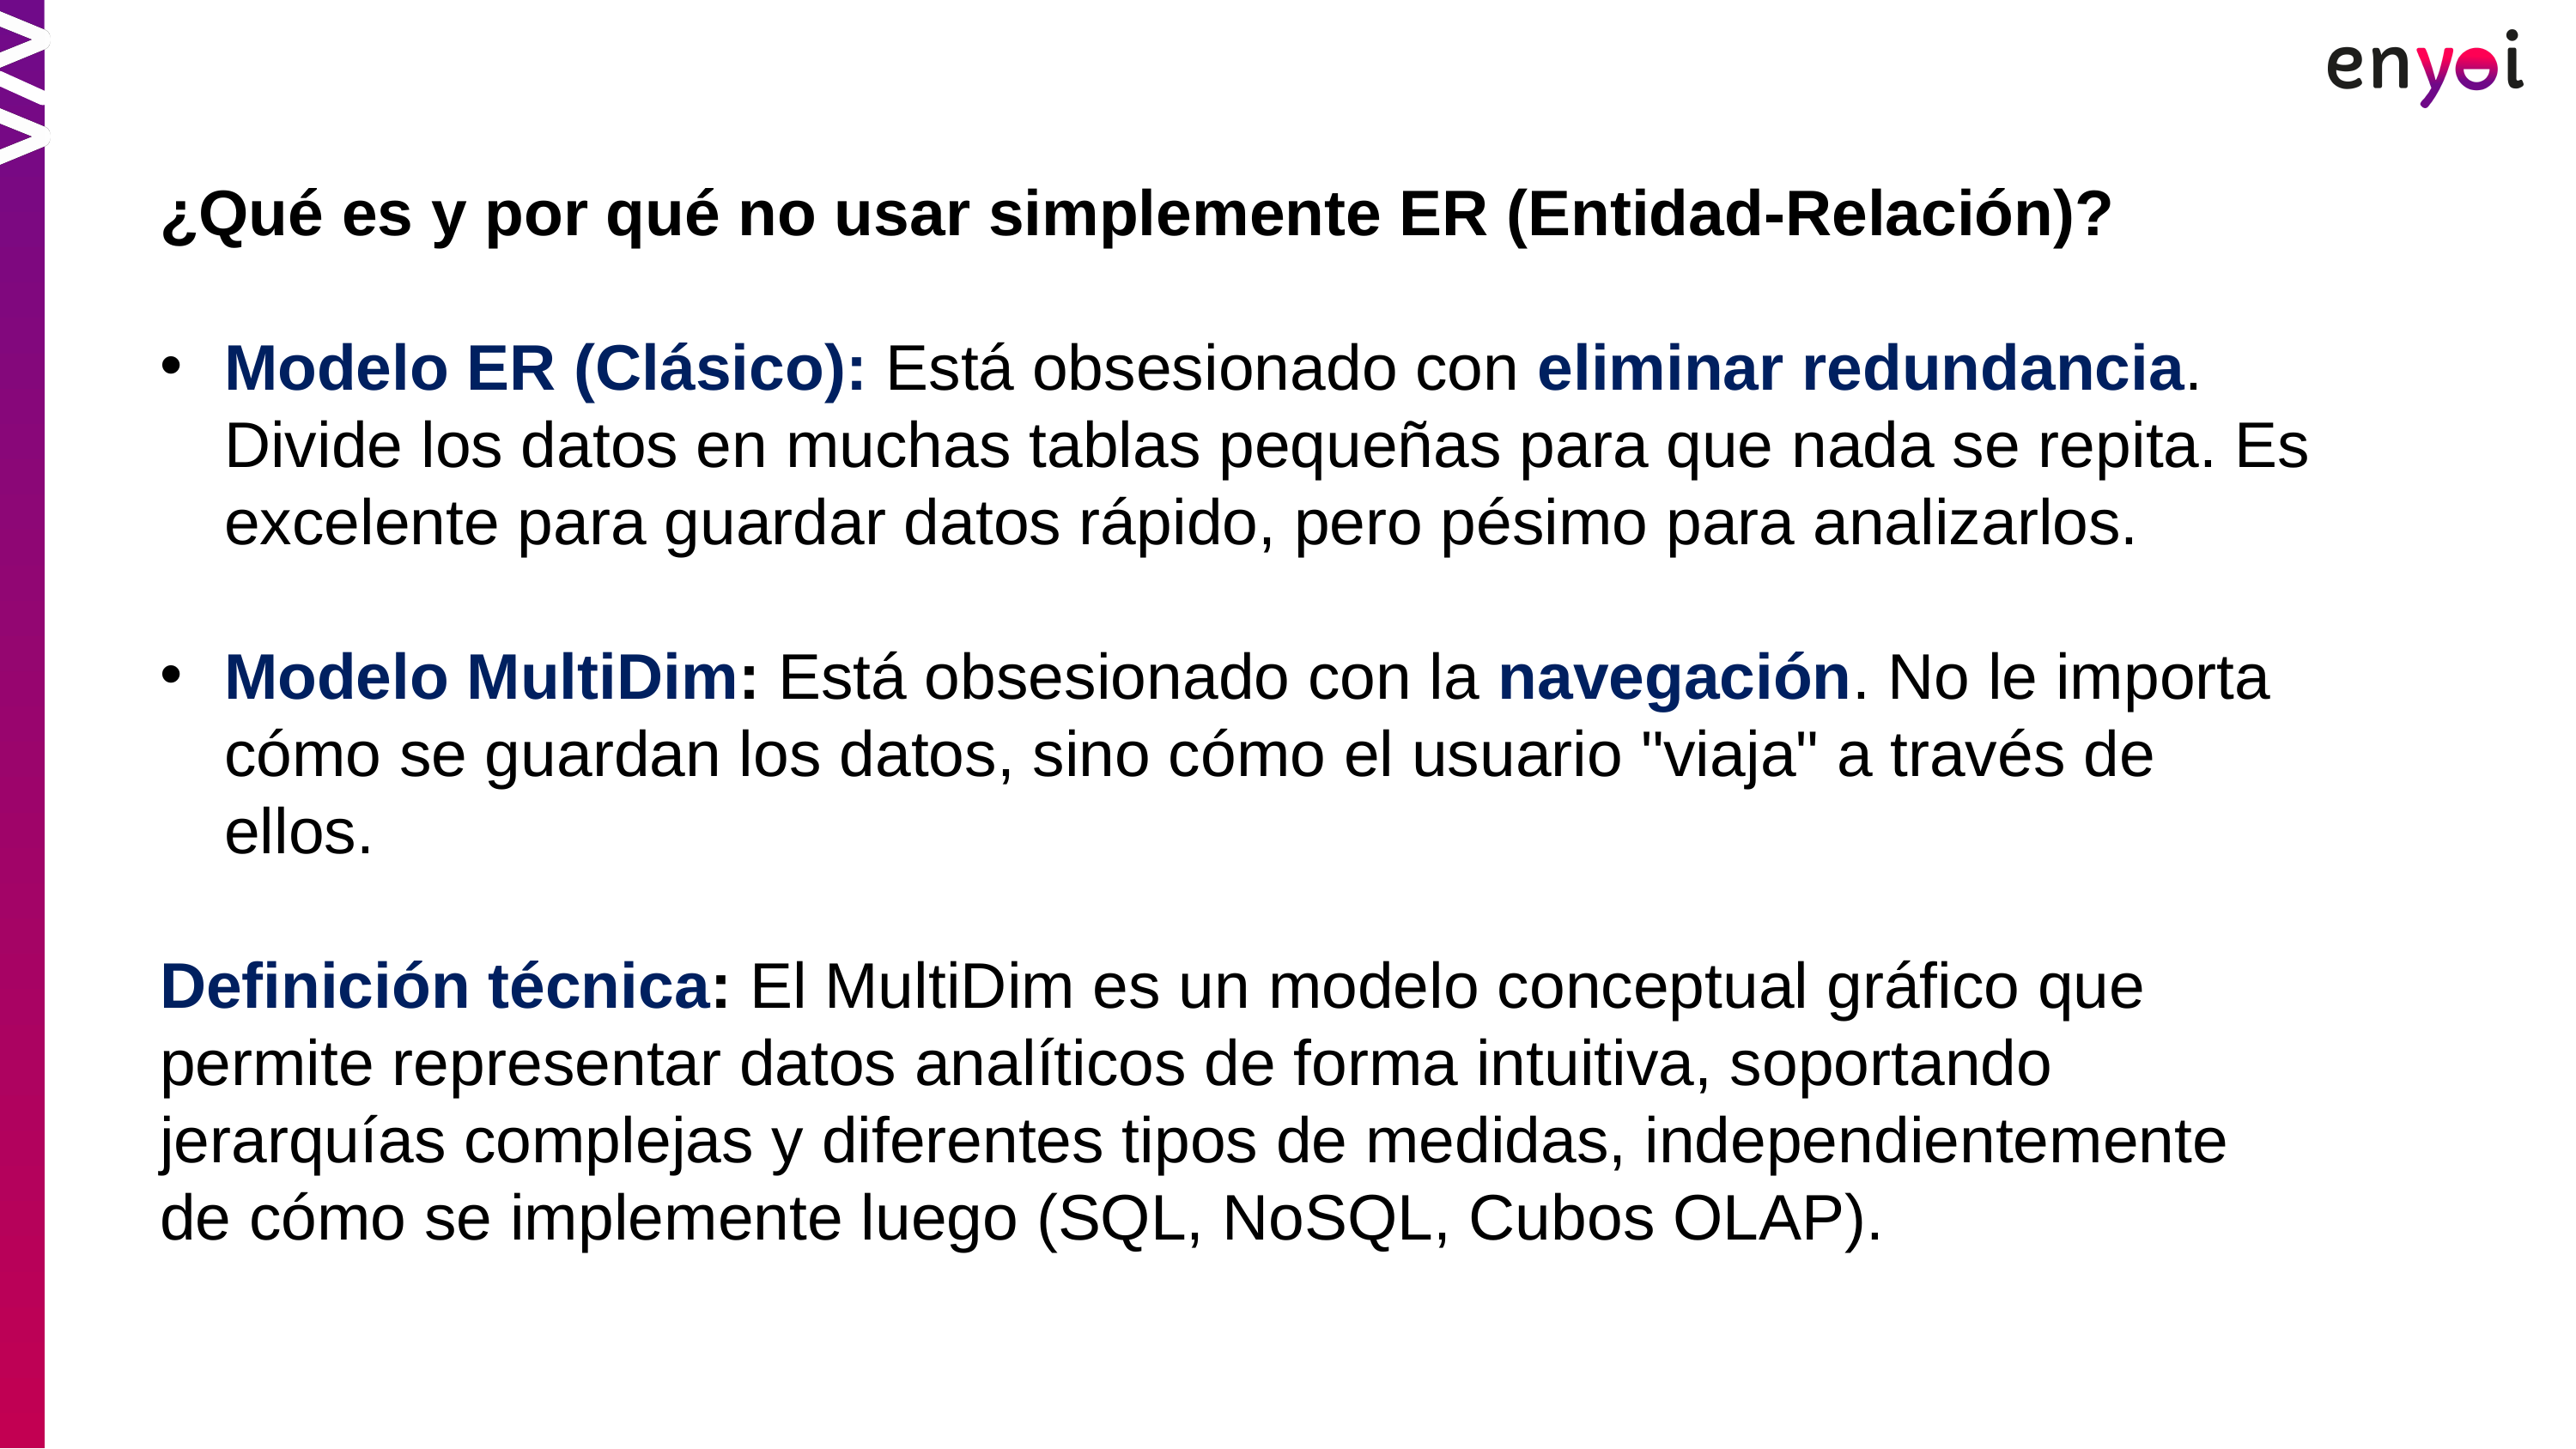

¿Qué es y por qué no usar simplemente ER (Entidad-Relación)?

Modelo ER (Clásico): Está obsesionado con eliminar redundancia. Divide los datos en muchas tablas pequeñas para que nada se repita. Es excelente para guardar datos rápido, pero pésimo para analizarlos.

Modelo MultiDim: Está obsesionado con la navegación. No le importa cómo se guardan los datos, sino cómo el usuario "viaja" a través de ellos.

Definición técnica: El MultiDim es un modelo conceptual gráfico que permite representar datos analíticos de forma intuitiva, soportando jerarquías complejas y diferentes tipos de medidas, independientemente de cómo se implemente luego (SQL, NoSQL, Cubos OLAP).